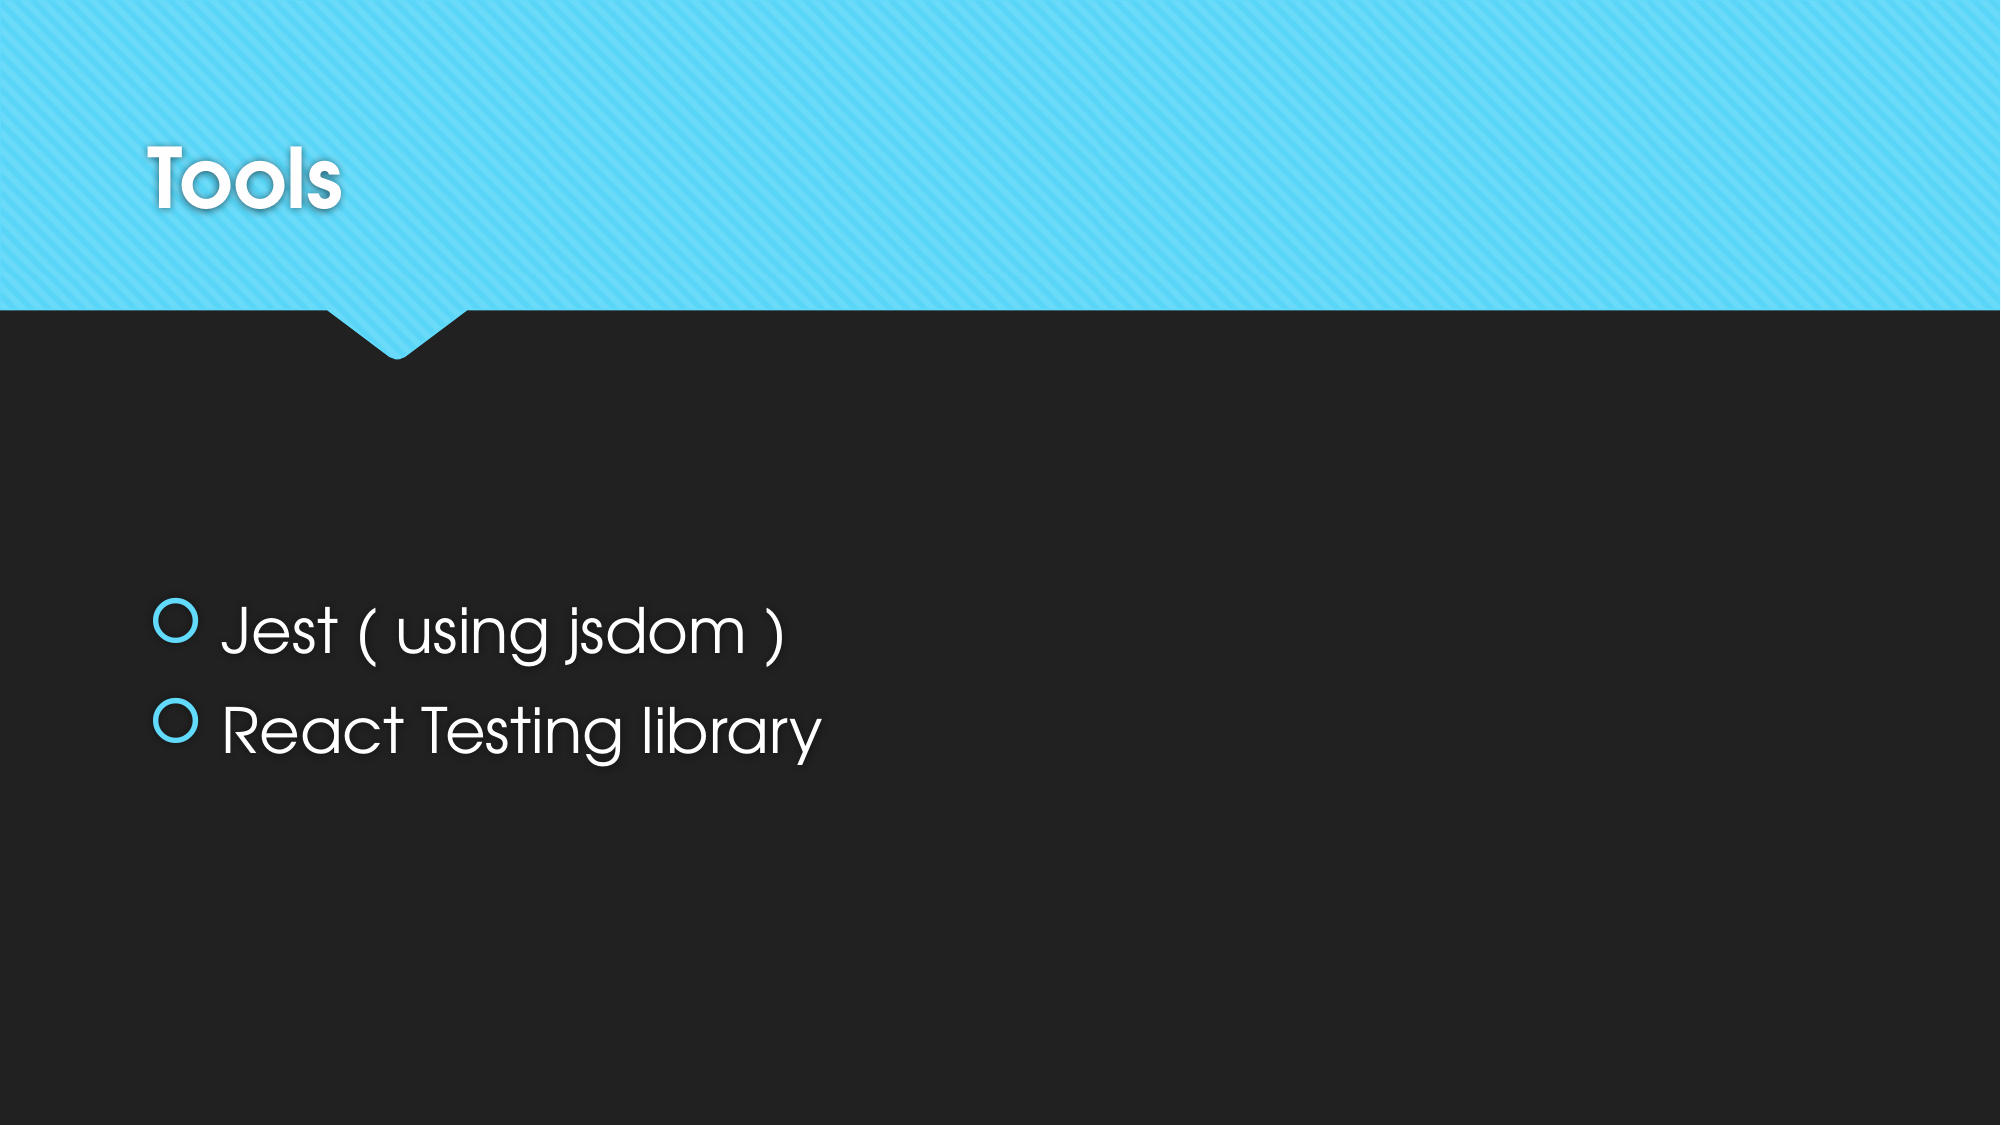

# Tools
 Jest ( using jsdom )
 React Testing library